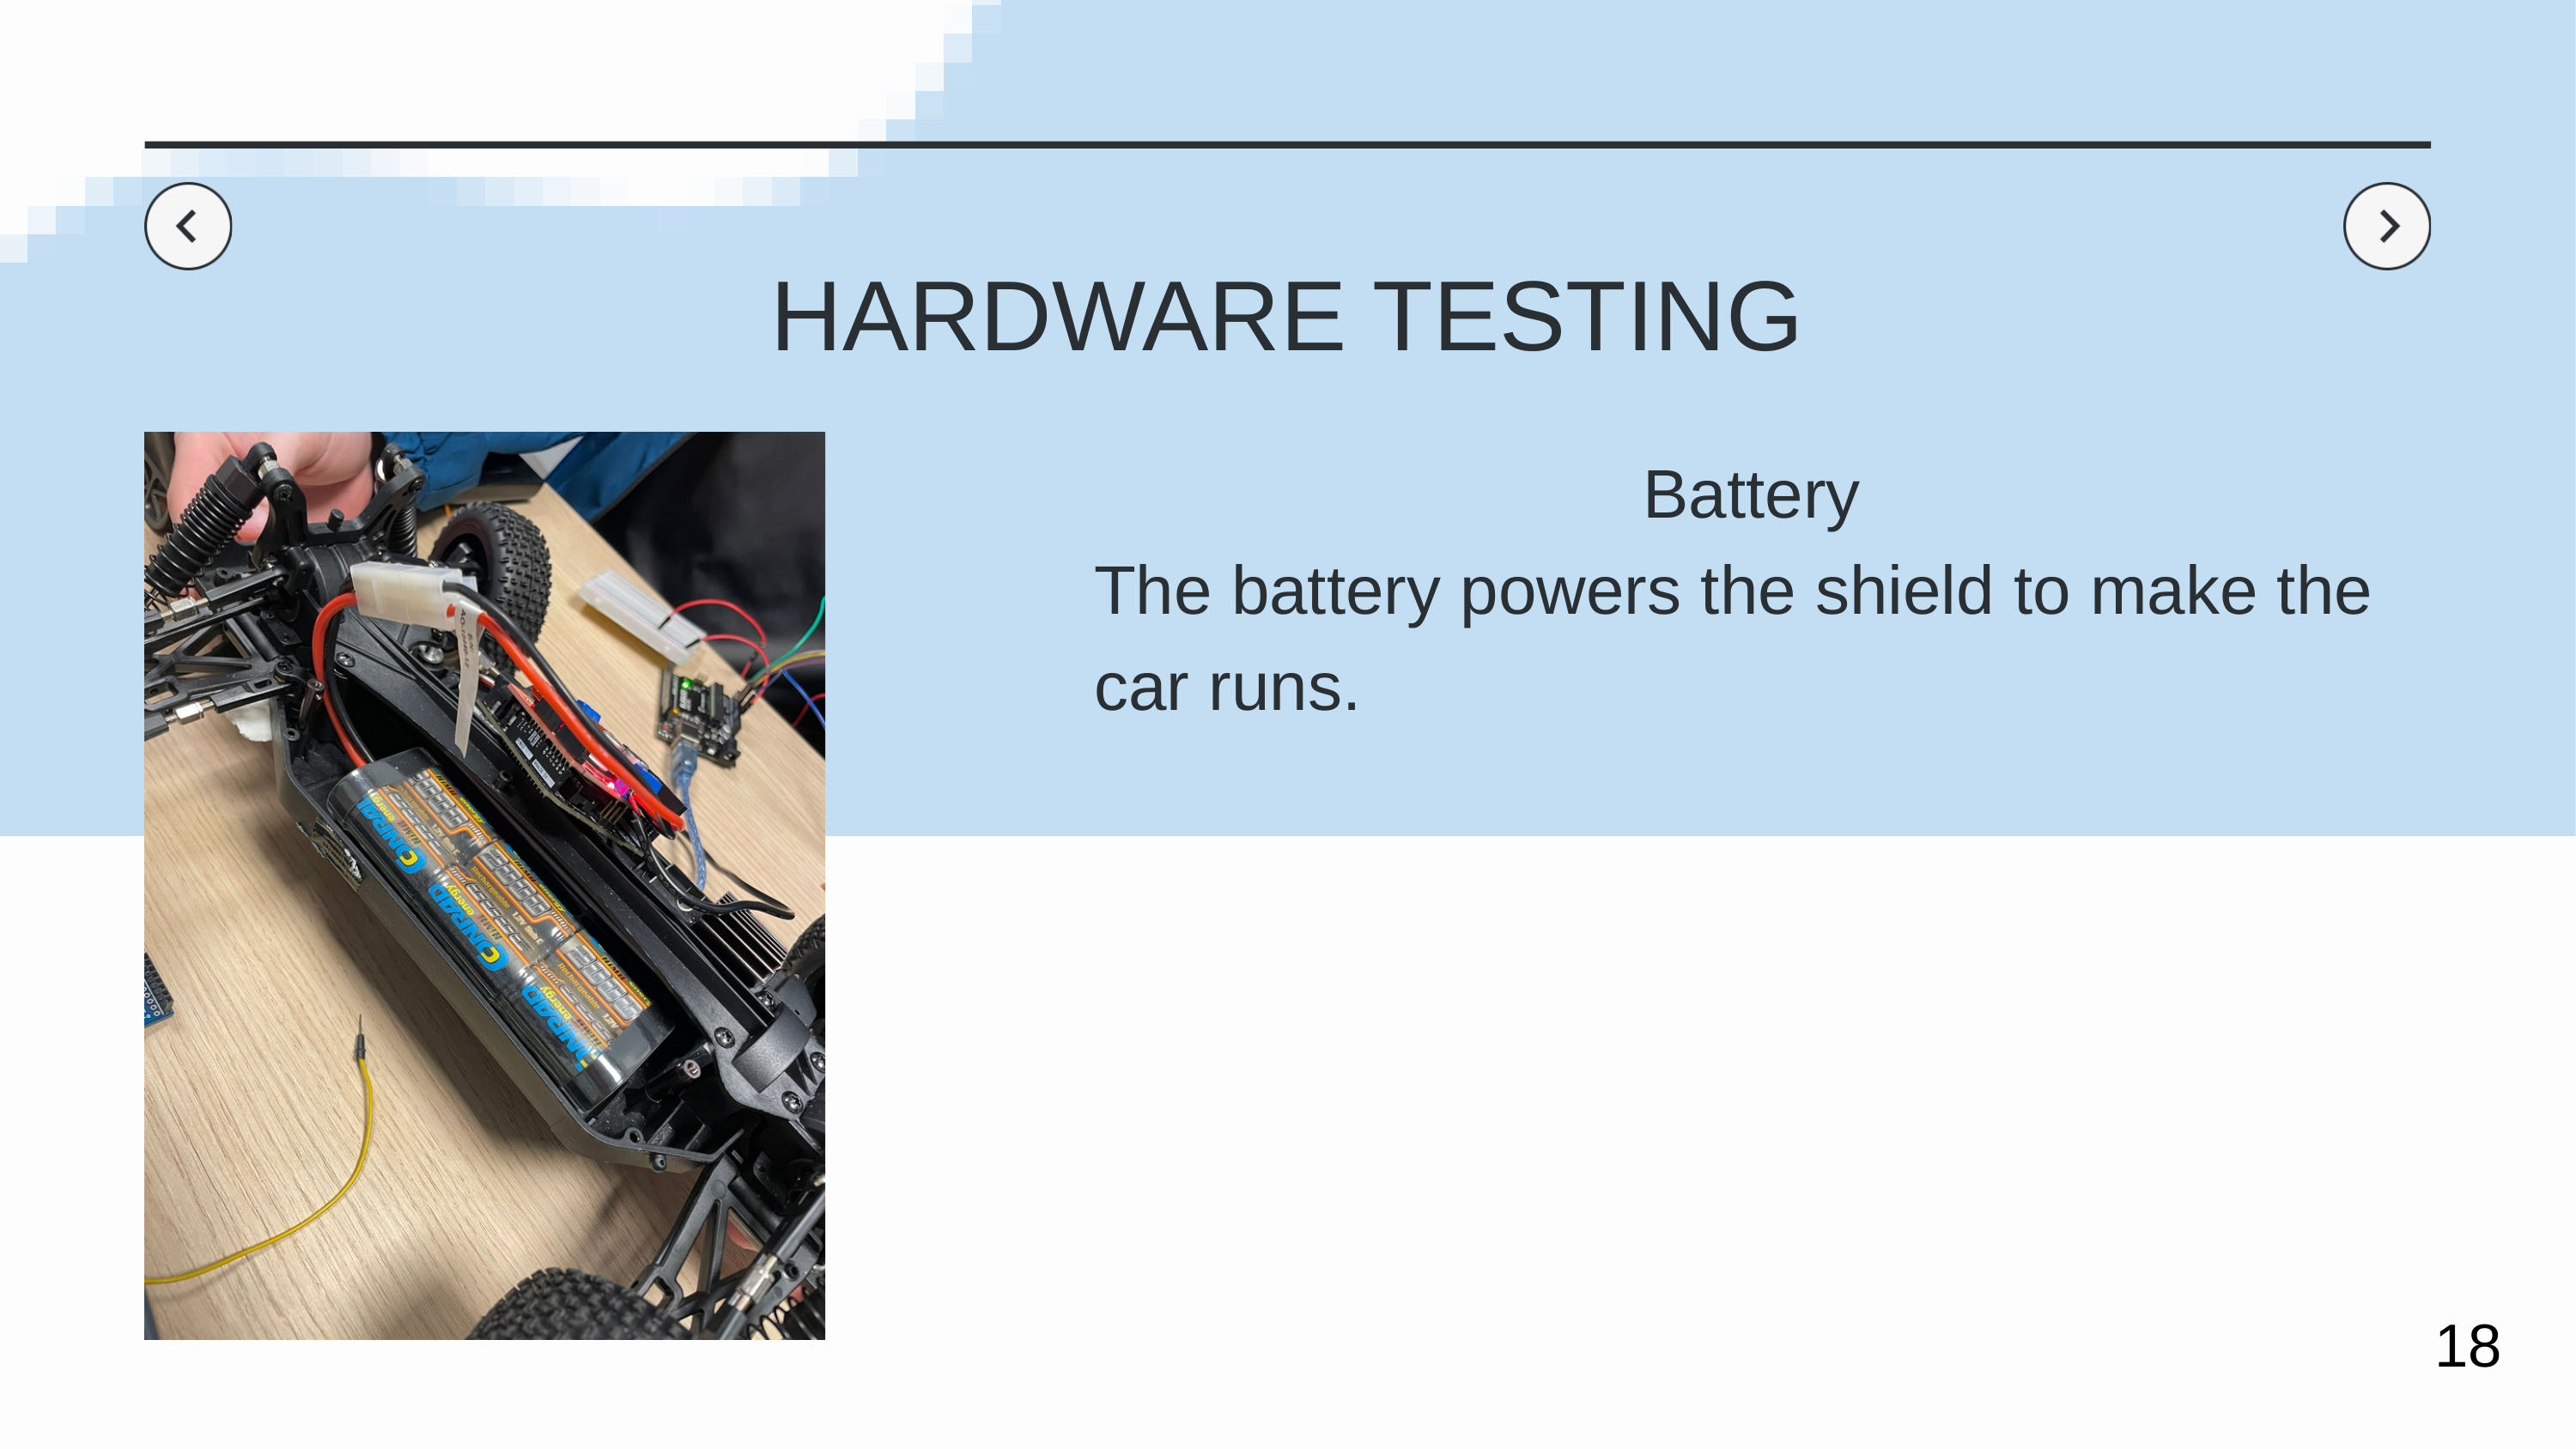

HARDWARE TESTING

Battery
The battery powers the shield to make the car runs.

18